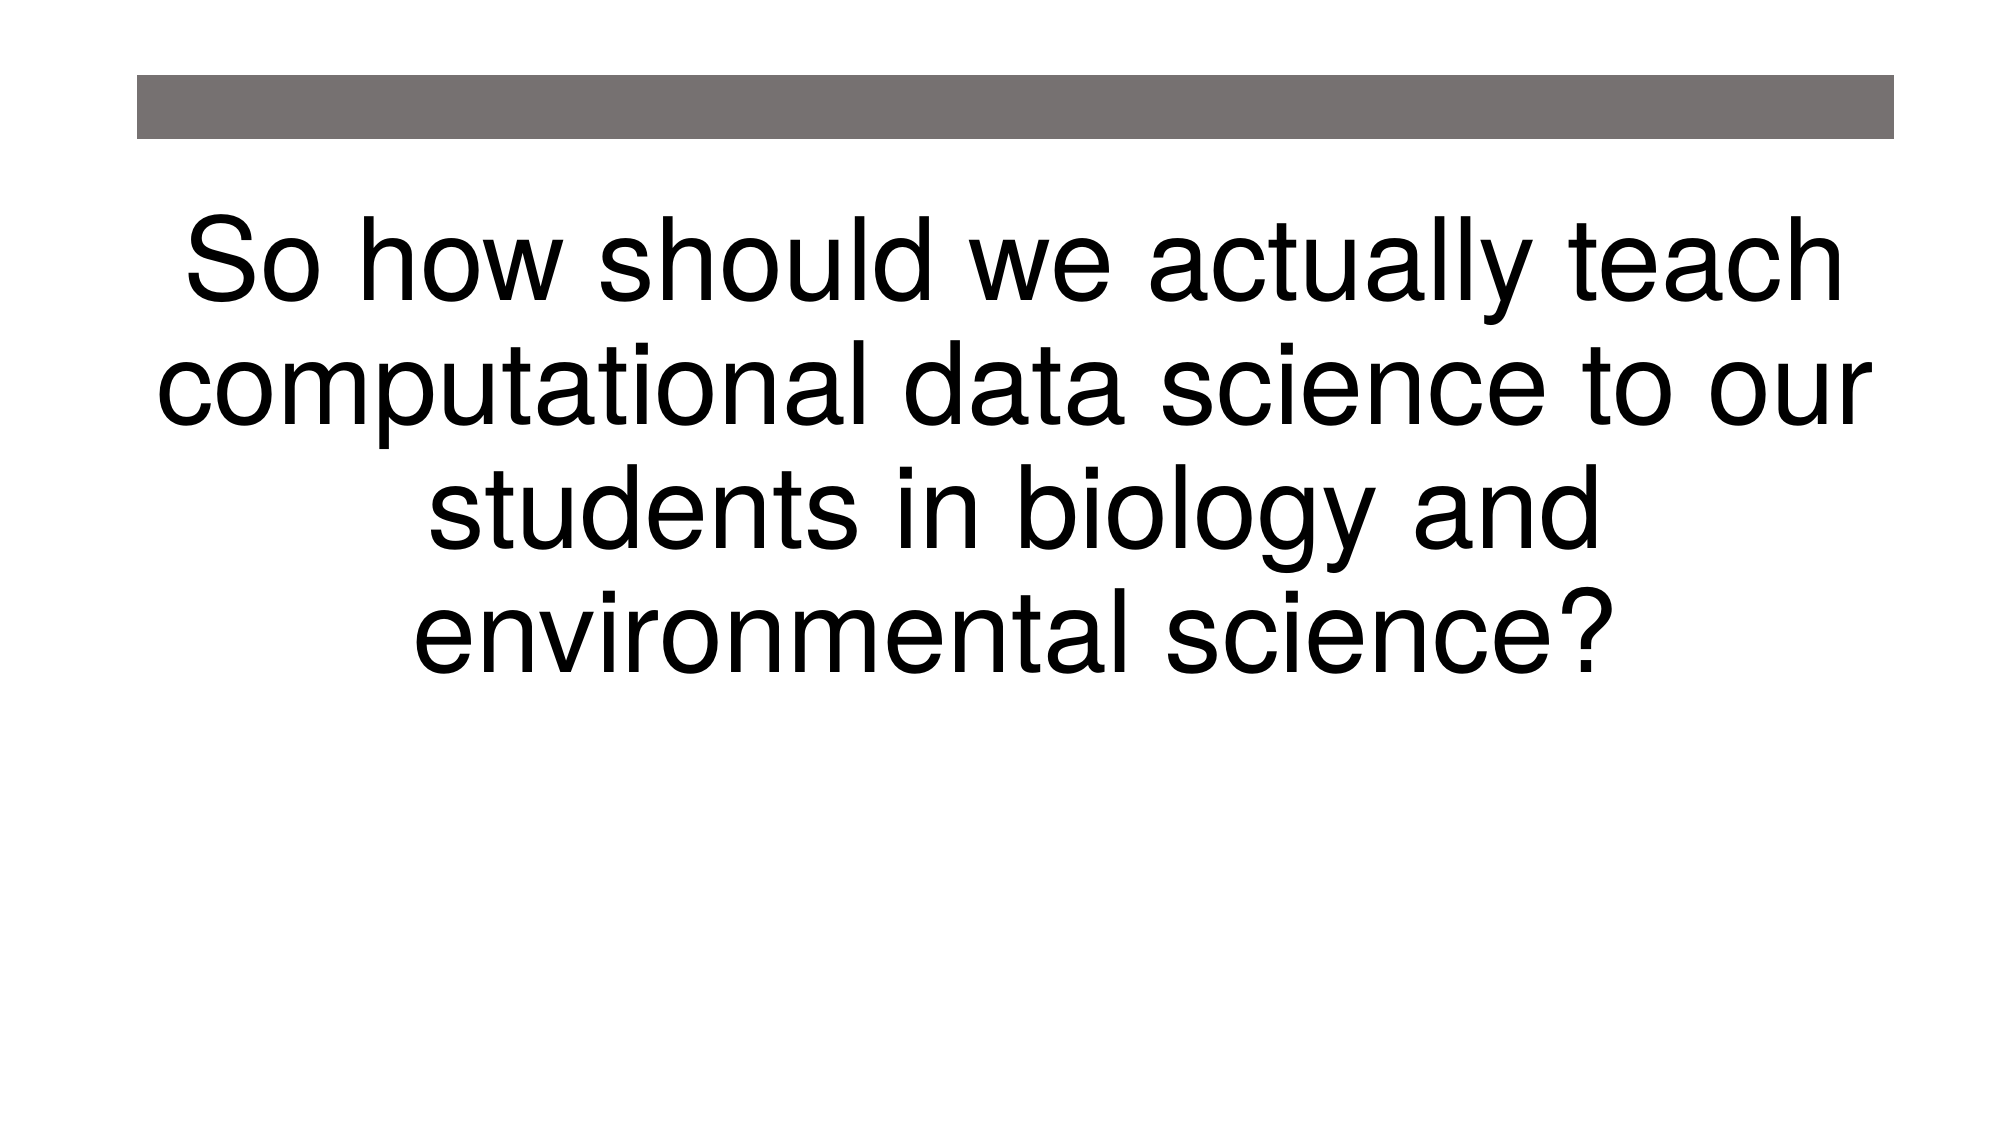

# So how should we actually teach computational data science to our students in biology and environmental science?